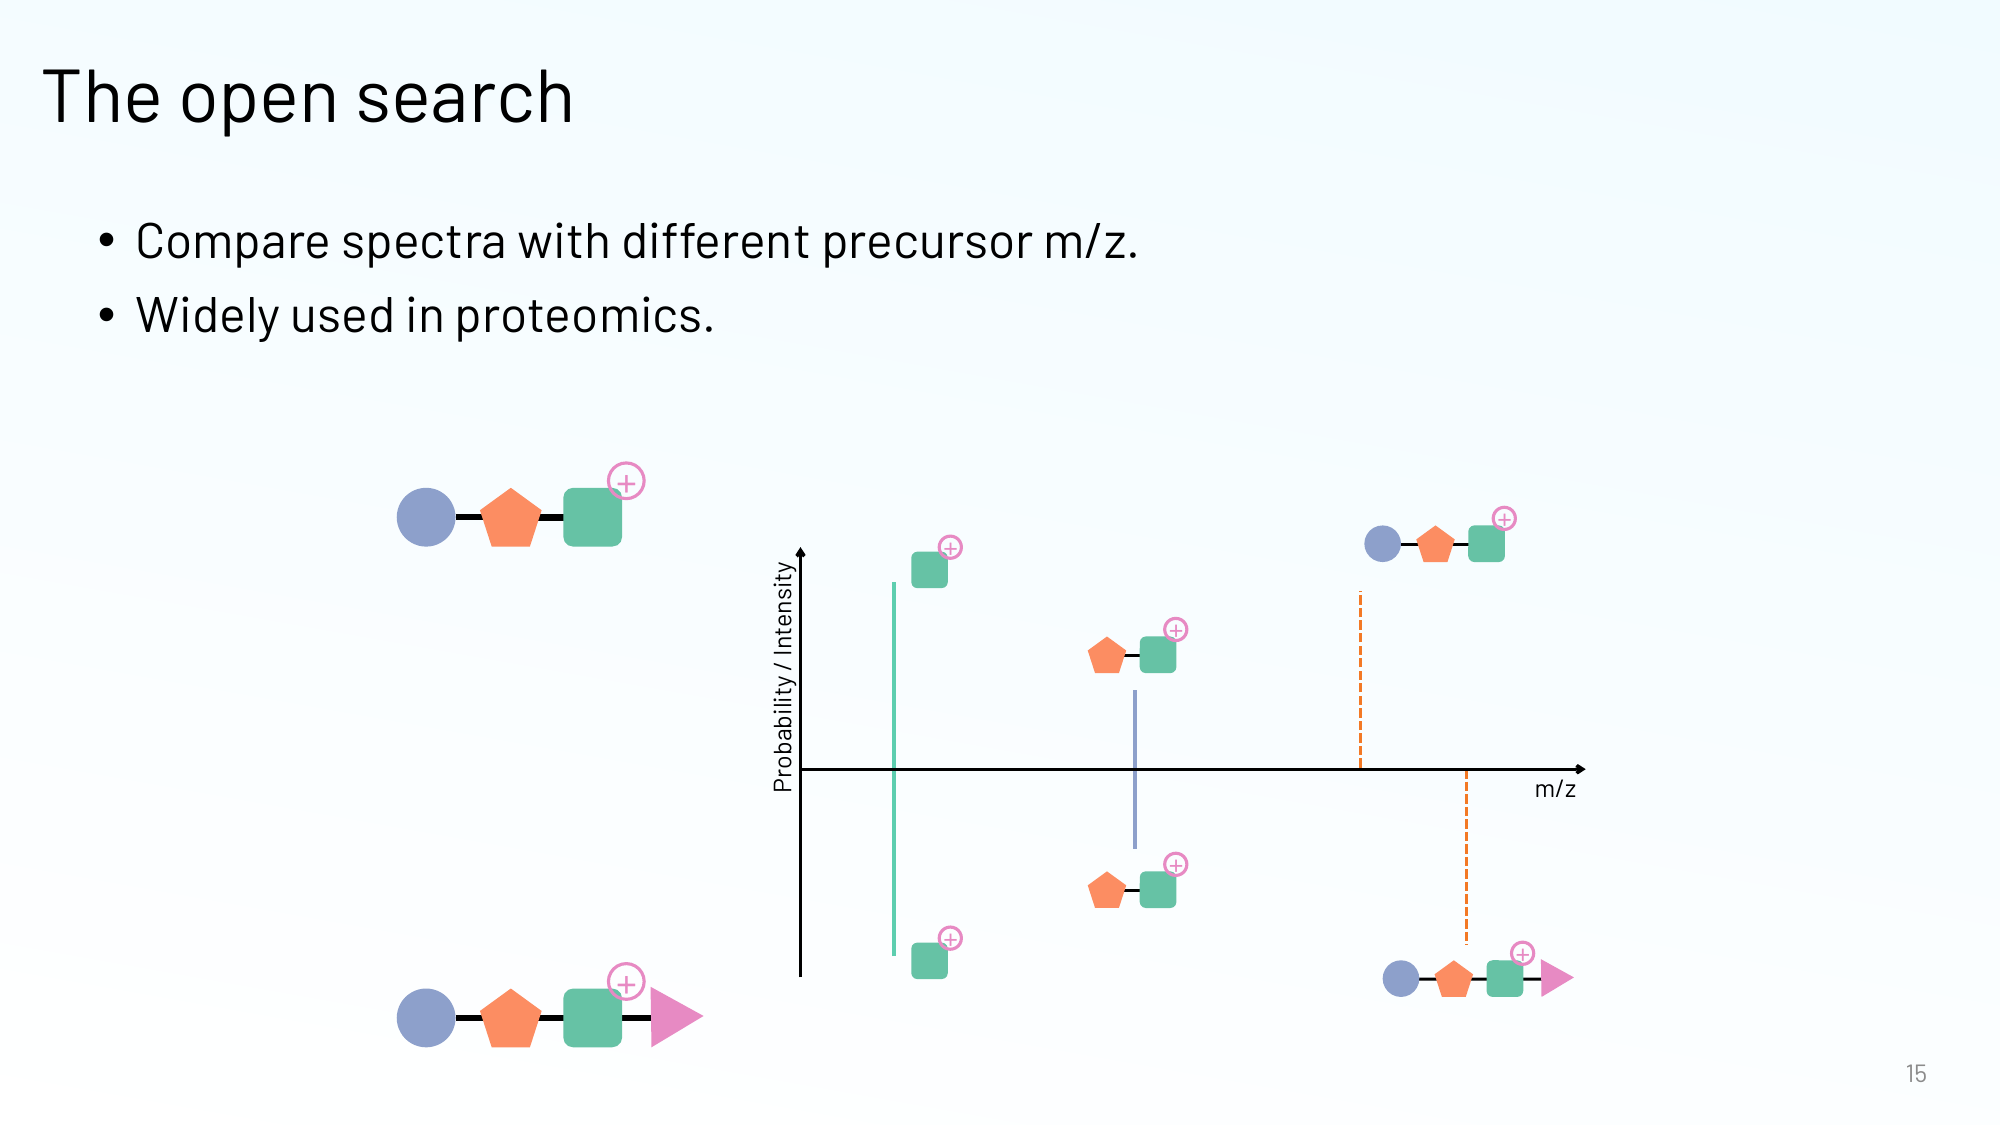

# The open search
Compare spectra with different precursor m/z.
Widely used in proteomics.
+

+

+

+

Probability / Intensity
m/z
+

+

+

+

15